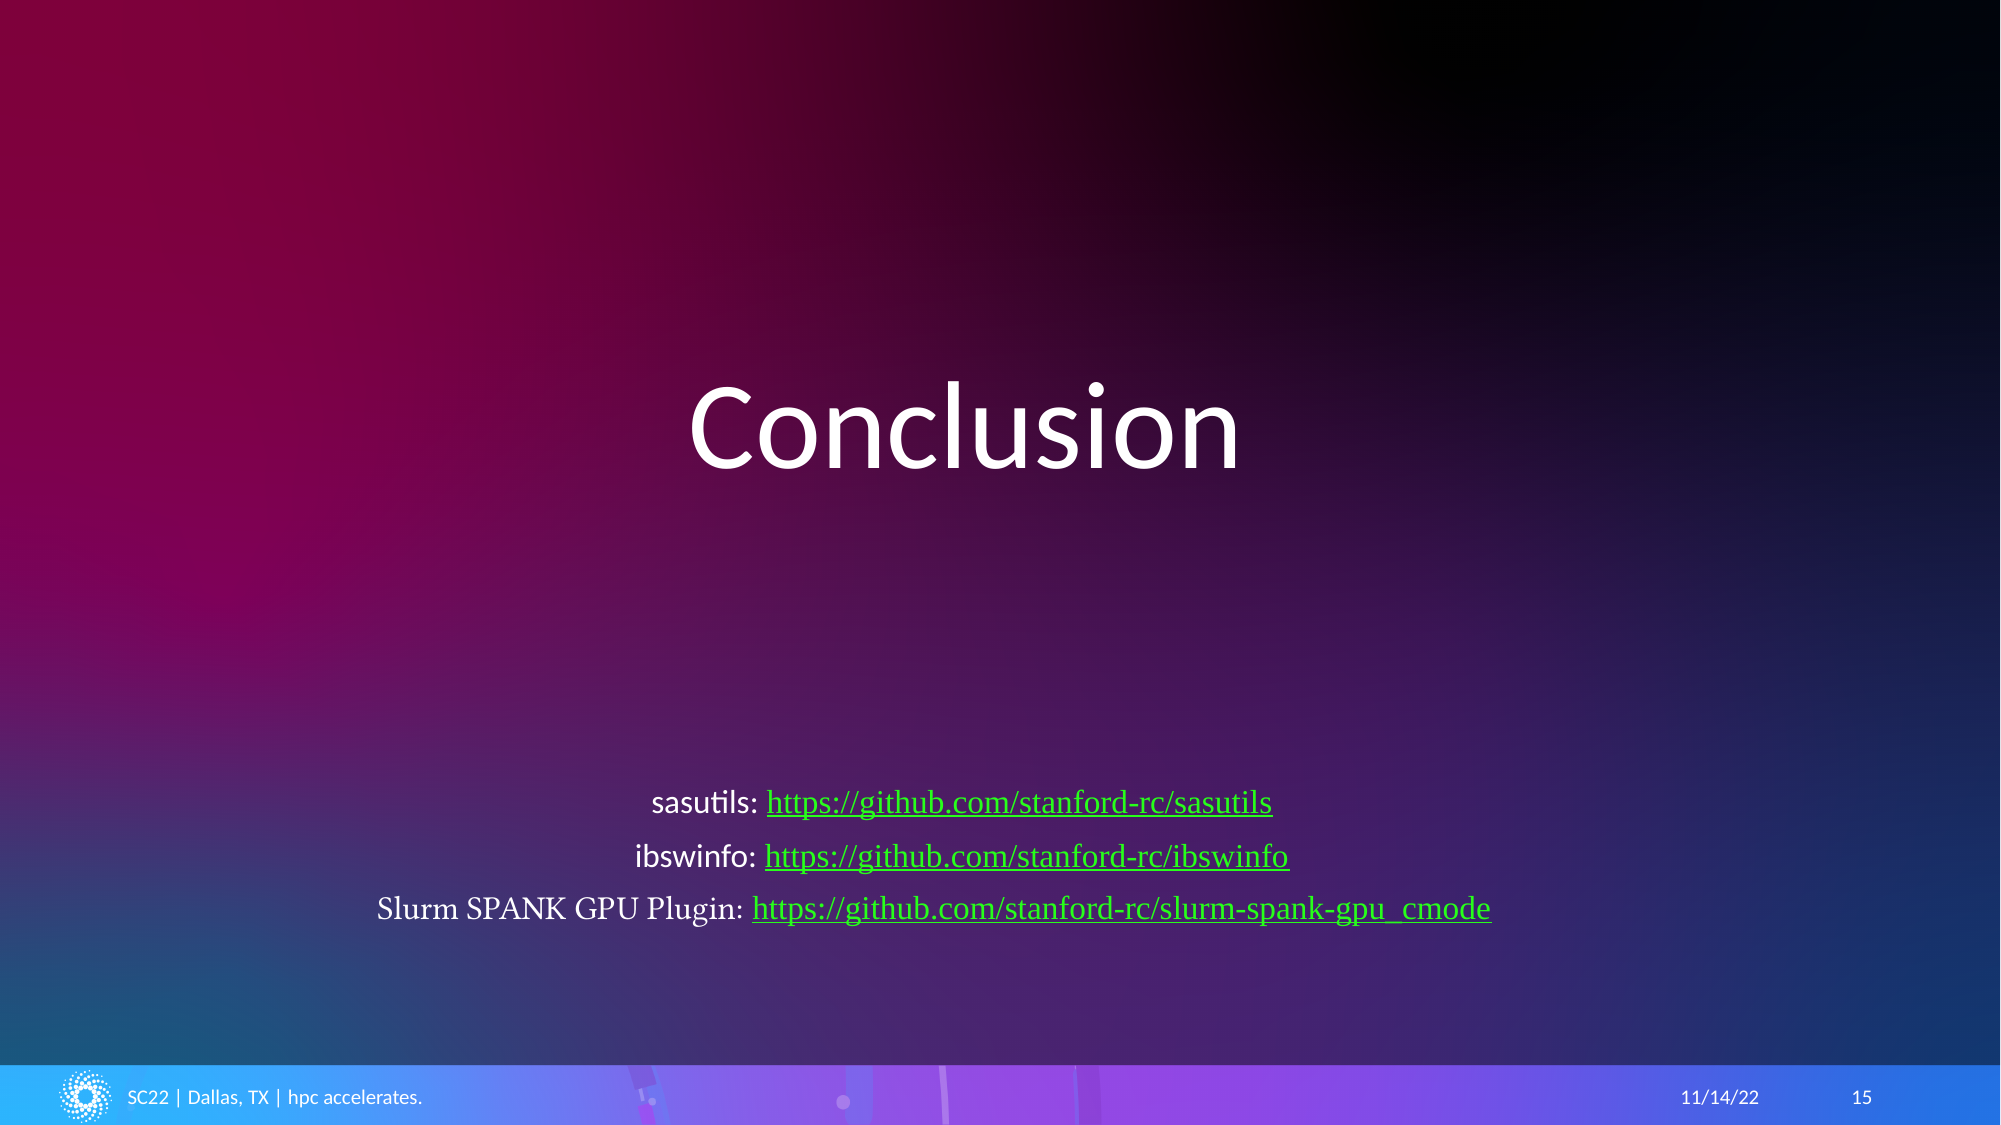

#
Conclusion
sasutils: https://github.com/stanford-rc/sasutils
ibswinfo: https://github.com/stanford-rc/ibswinfo
Slurm SPANK GPU Plugin: https://github.com/stanford-rc/slurm-spank-gpu_cmode
SC22 | Dallas, TX | hpc accelerates.
11/14/22
15